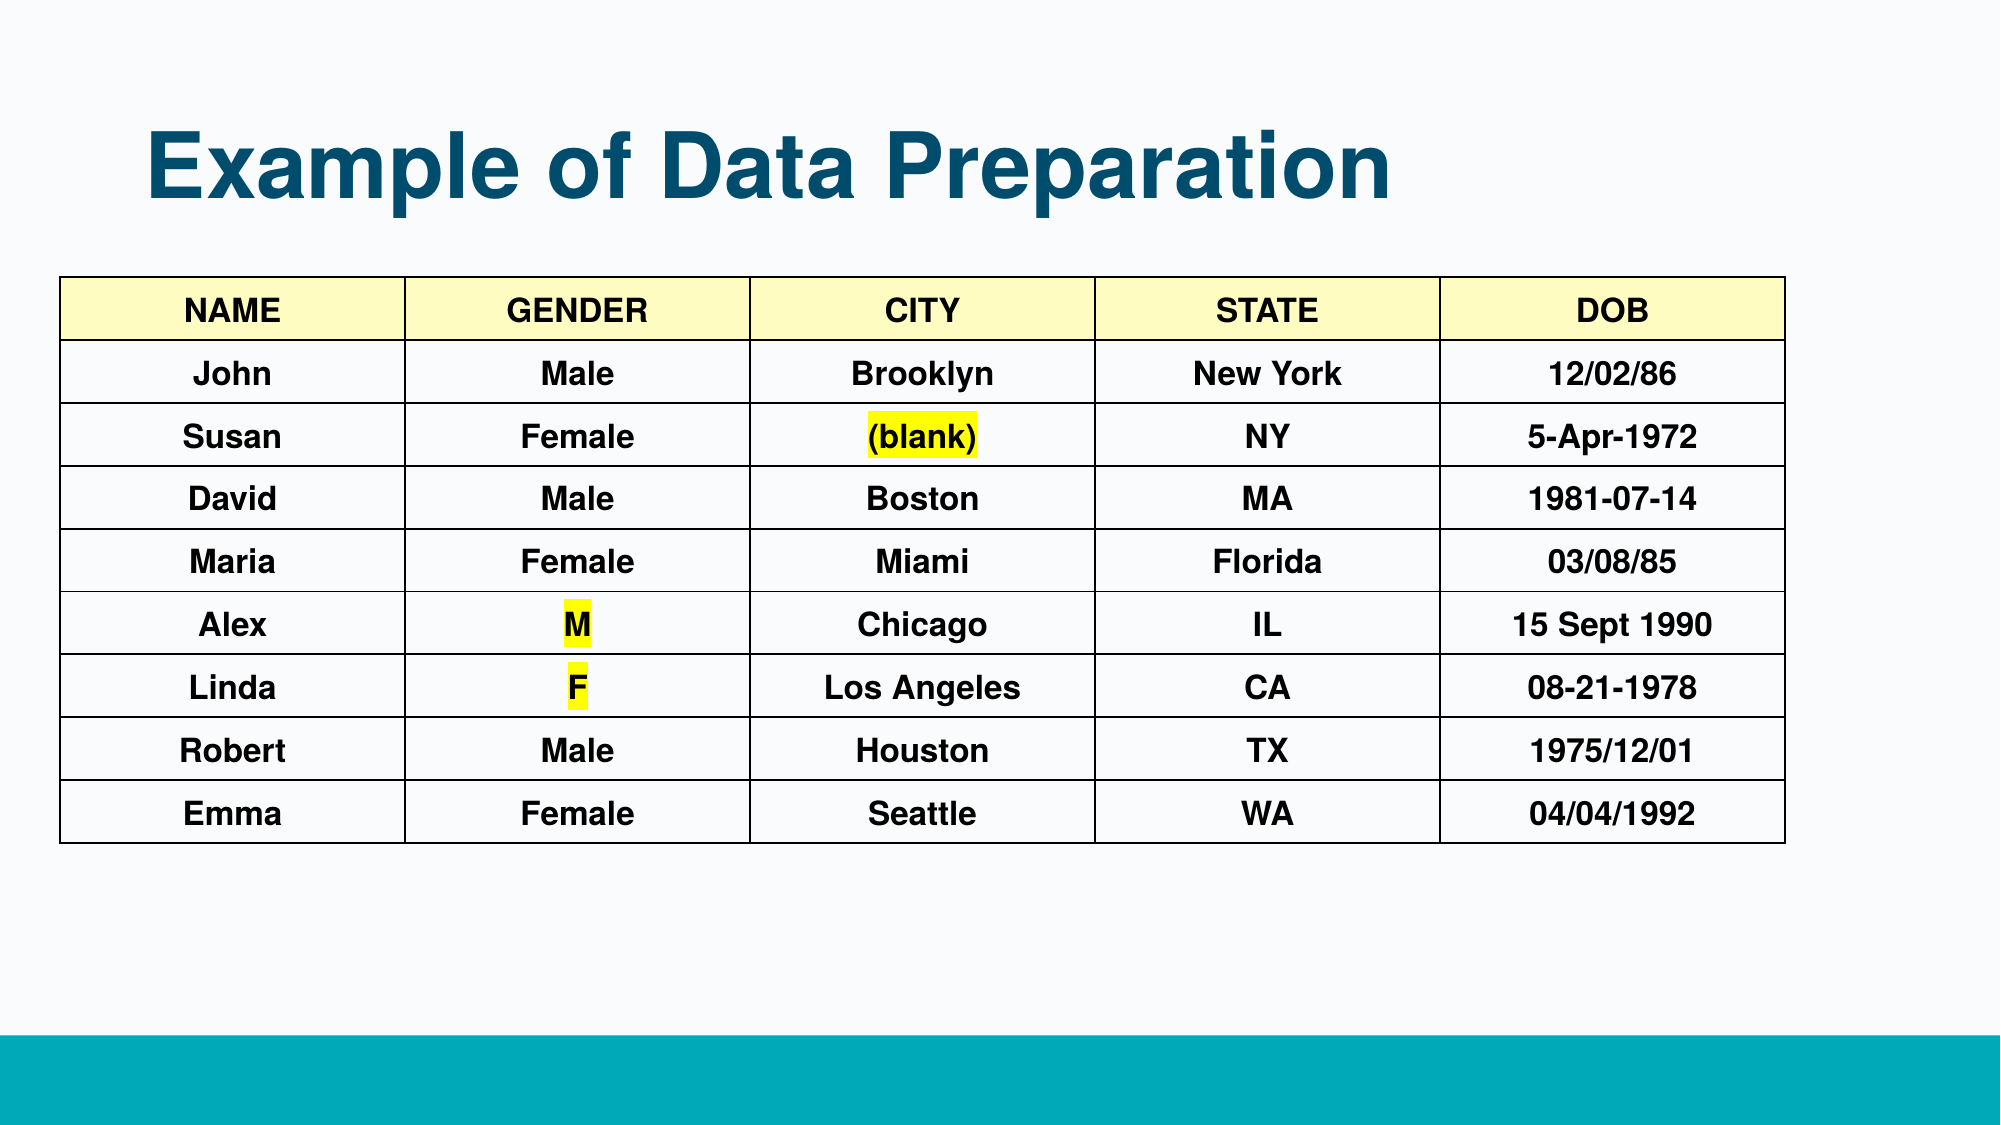

# Example of Data Preparation
| NAME | GENDER | CITY | STATE | DOB |
| --- | --- | --- | --- | --- |
| John | Male | Brooklyn | New York | 12/02/86 |
| Susan | Female | (blank) | NY | 5-Apr-1972 |
| David | Male | Boston | MA | 1981-07-14 |
| Maria | Female | Miami | Florida | 03/08/85 |
| Alex | M | Chicago | IL | 15 Sept 1990 |
| Linda | F | Los Angeles | CA | 08-21-1978 |
| Robert | Male | Houston | TX | 1975/12/01 |
| Emma | Female | Seattle | WA | 04/04/1992 |